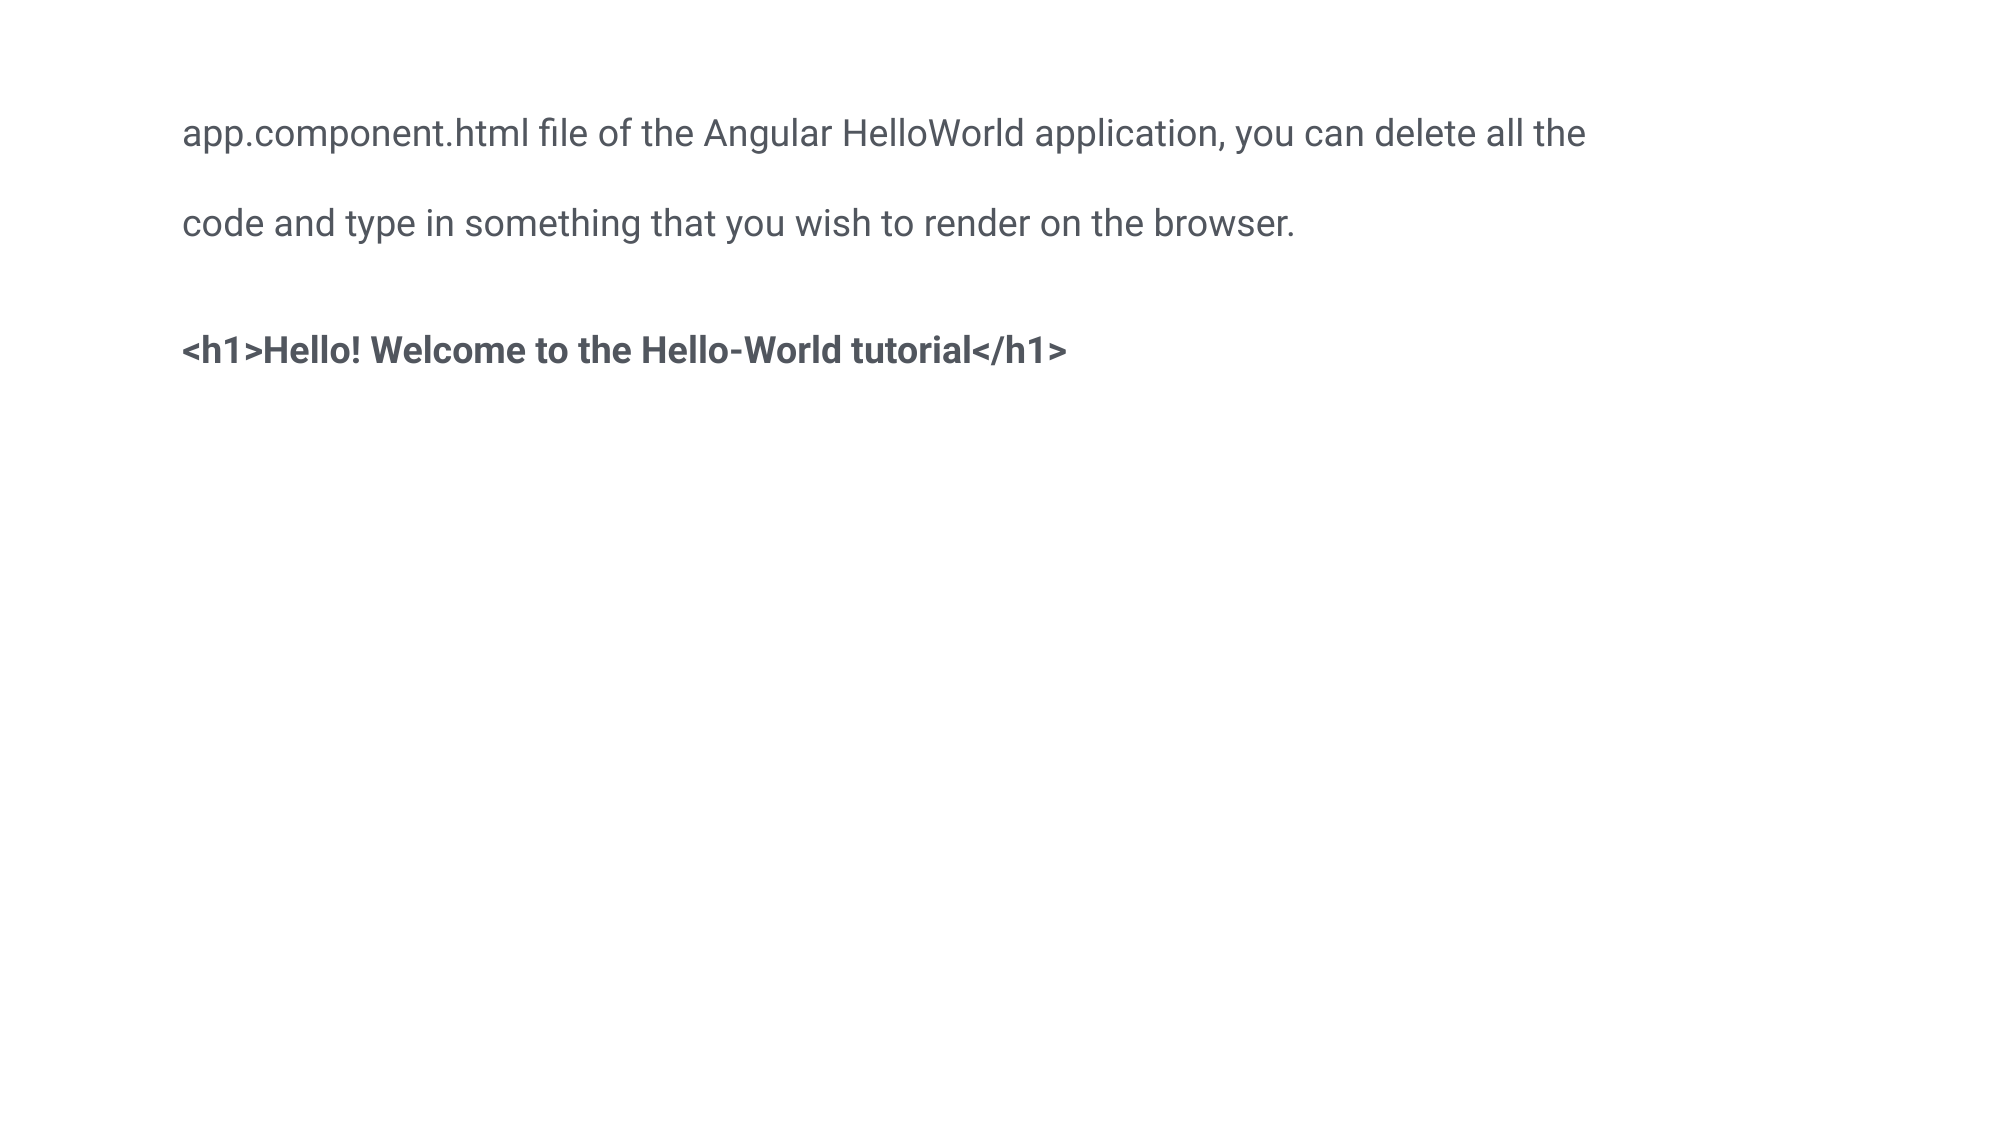

app.component.html file of the Angular HelloWorld application, you can delete all the code and type in something that you wish to render on the browser.
<h1>Hello! Welcome to the Hello-World tutorial</h1>